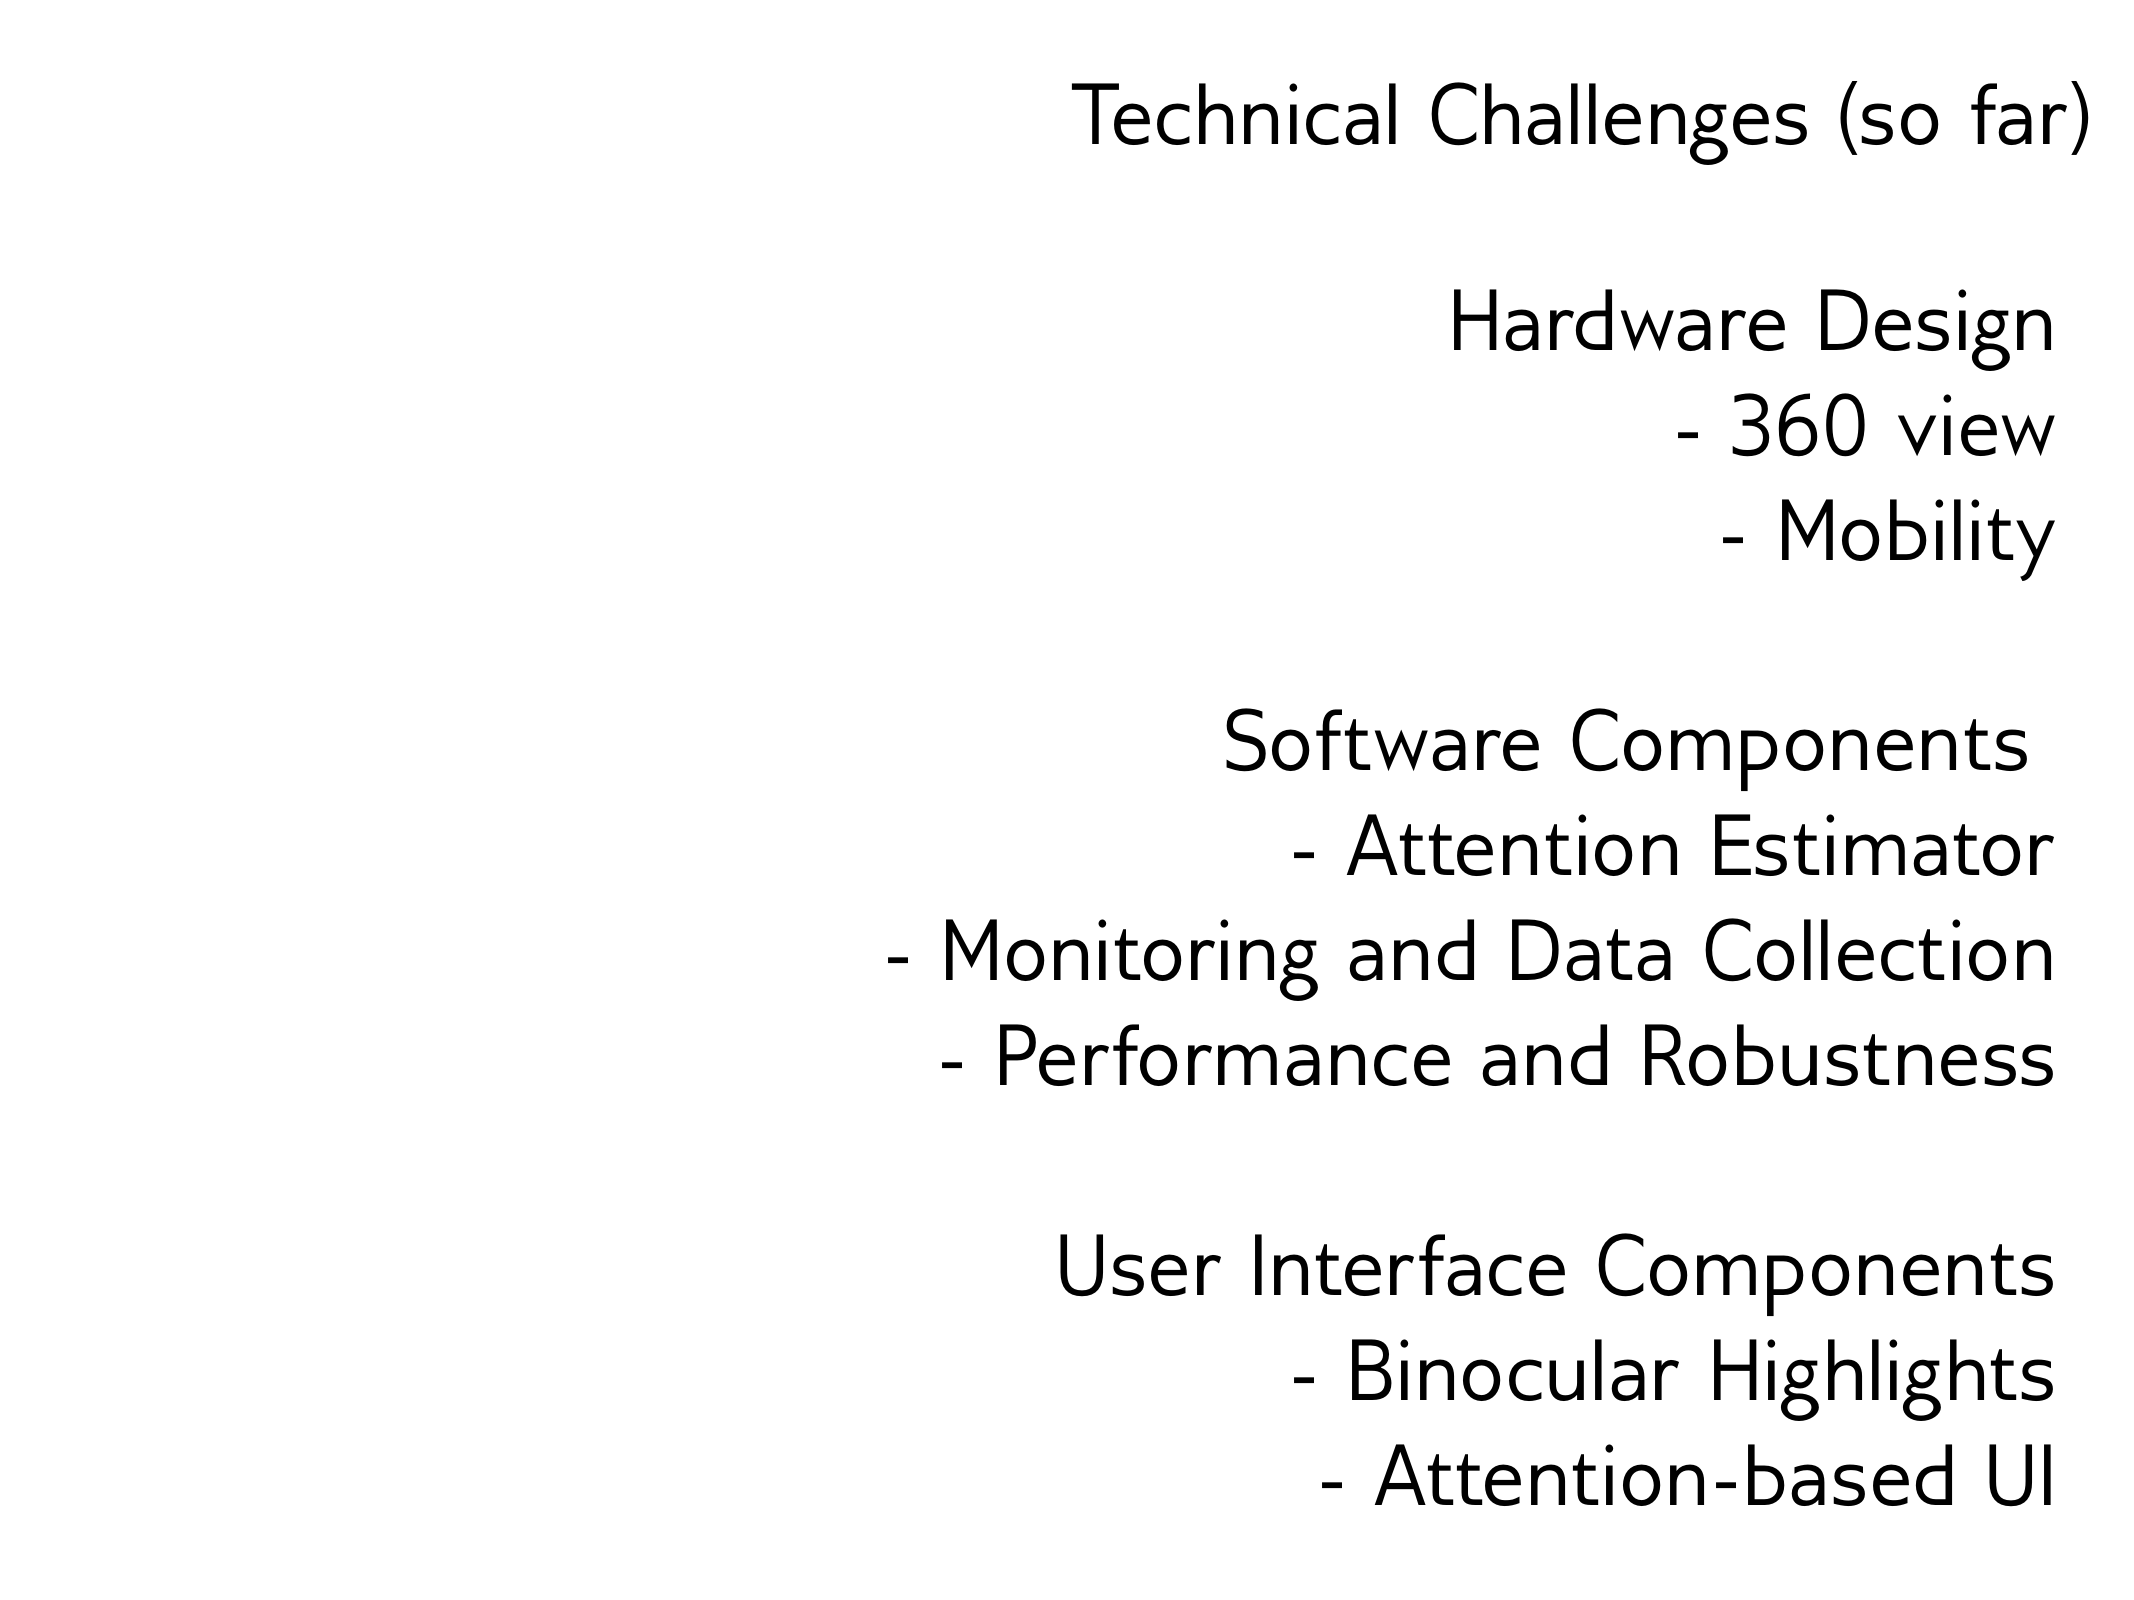

Technical Challenges (so far)
Hardware Design
- 360 view
- Mobility

Software Components
- Attention Estimator
- Monitoring and Data Collection
- Performance and Robustness

User Interface Components
- Binocular Highlights
- Attention-based UI